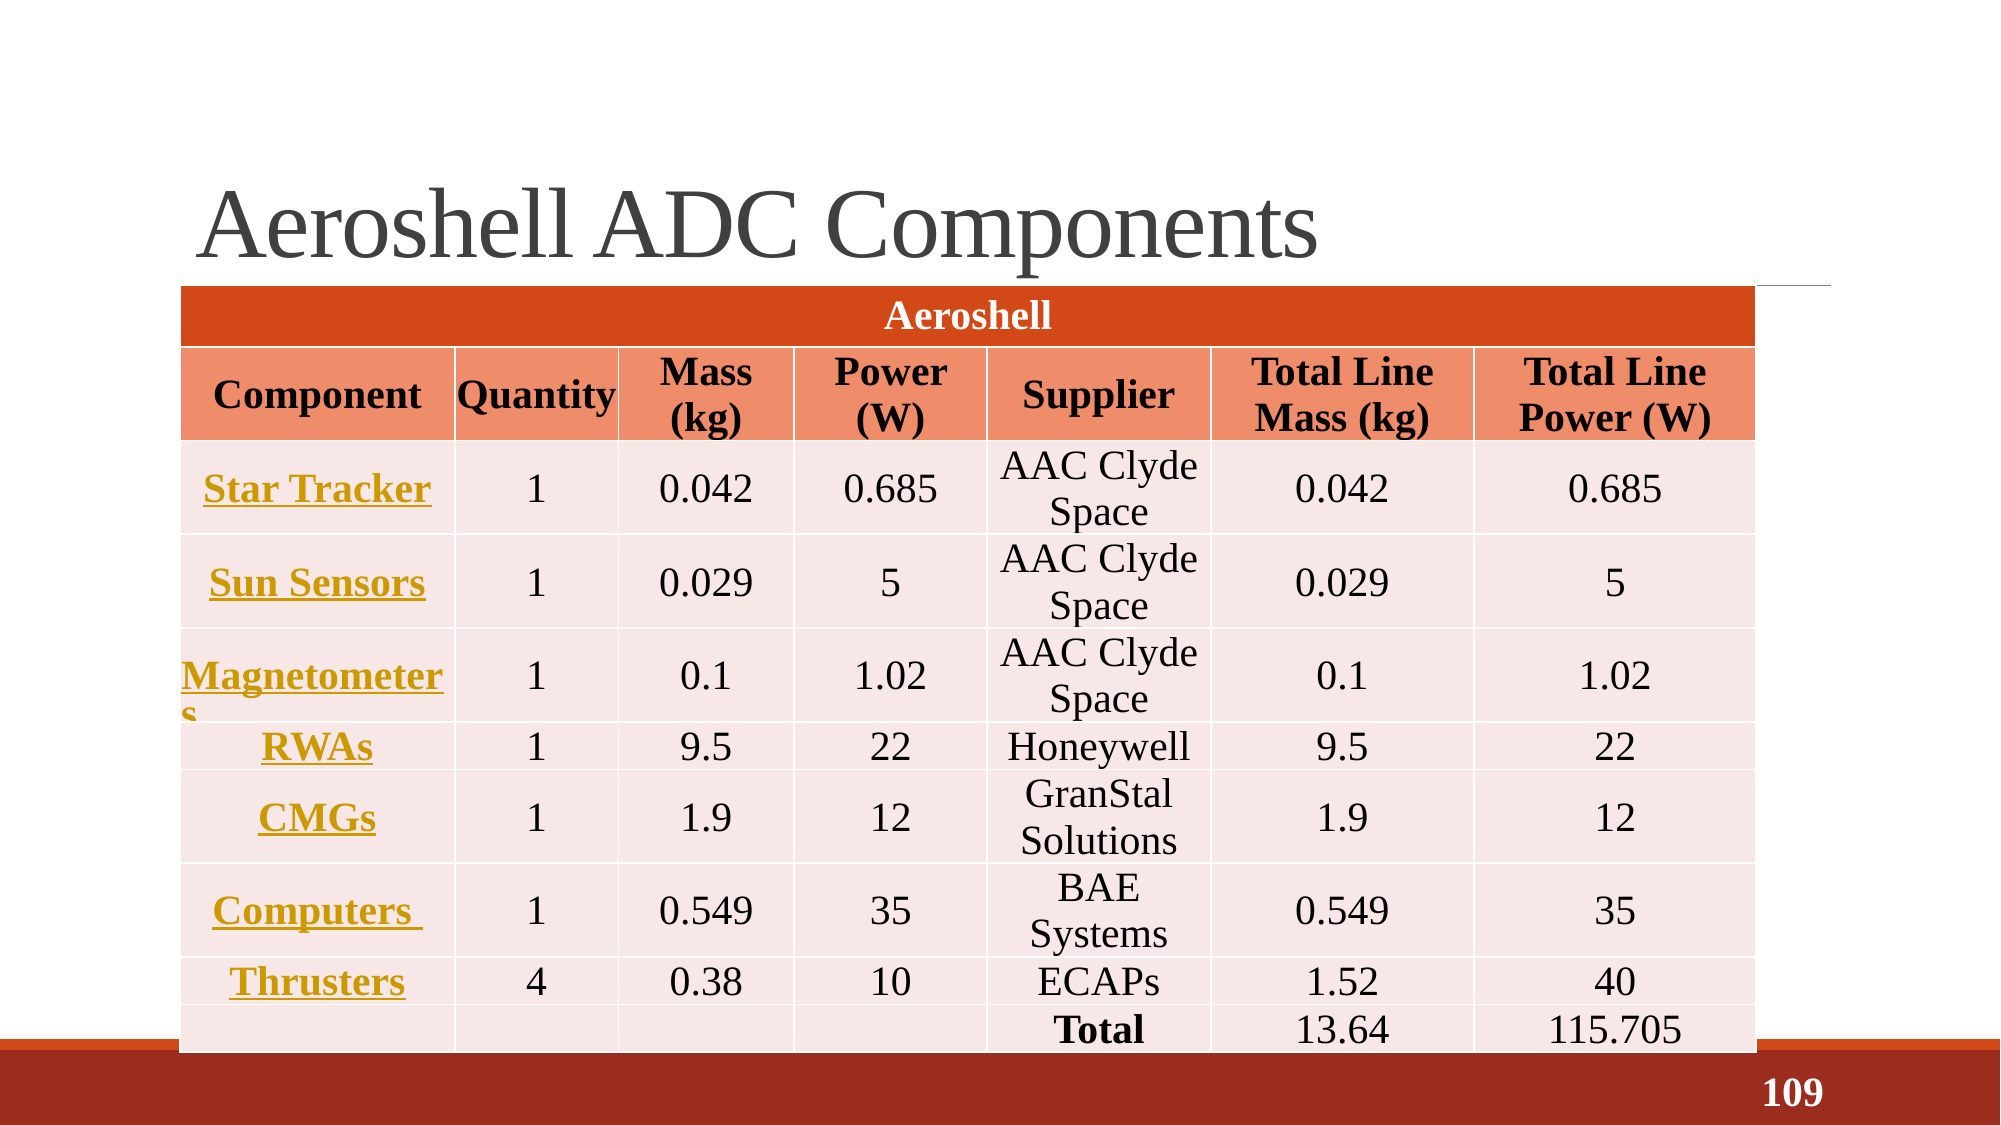

# Aeroshell ADC Components
| Aeroshell |  |  |  |  |  |  |
| --- | --- | --- | --- | --- | --- | --- |
| Component | Quantity | Mass (kg) | Power (W) | Supplier | Total Line Mass (kg) | Total Line Power (W) |
| Star Tracker | 1 | 0.042 | 0.685 | AAC Clyde Space | 0.042 | 0.685 |
| Sun Sensors | 1 | 0.029 | 5 | AAC Clyde Space | 0.029 | 5 |
| Magnetometers | 1 | 0.1 | 1.02 | AAC Clyde Space | 0.1 | 1.02 |
| RWAs | 1 | 9.5 | 22 | Honeywell | 9.5 | 22 |
| CMGs | 1 | 1.9 | 12 | GranStal Solutions | 1.9 | 12 |
| Computers | 1 | 0.549 | 35 | BAE Systems | 0.549 | 35 |
| Thrusters | 4 | 0.38 | 10 | ECAPs | 1.52 | 40 |
|  |  |  |  | Total | 13.64 | 115.705 |
109